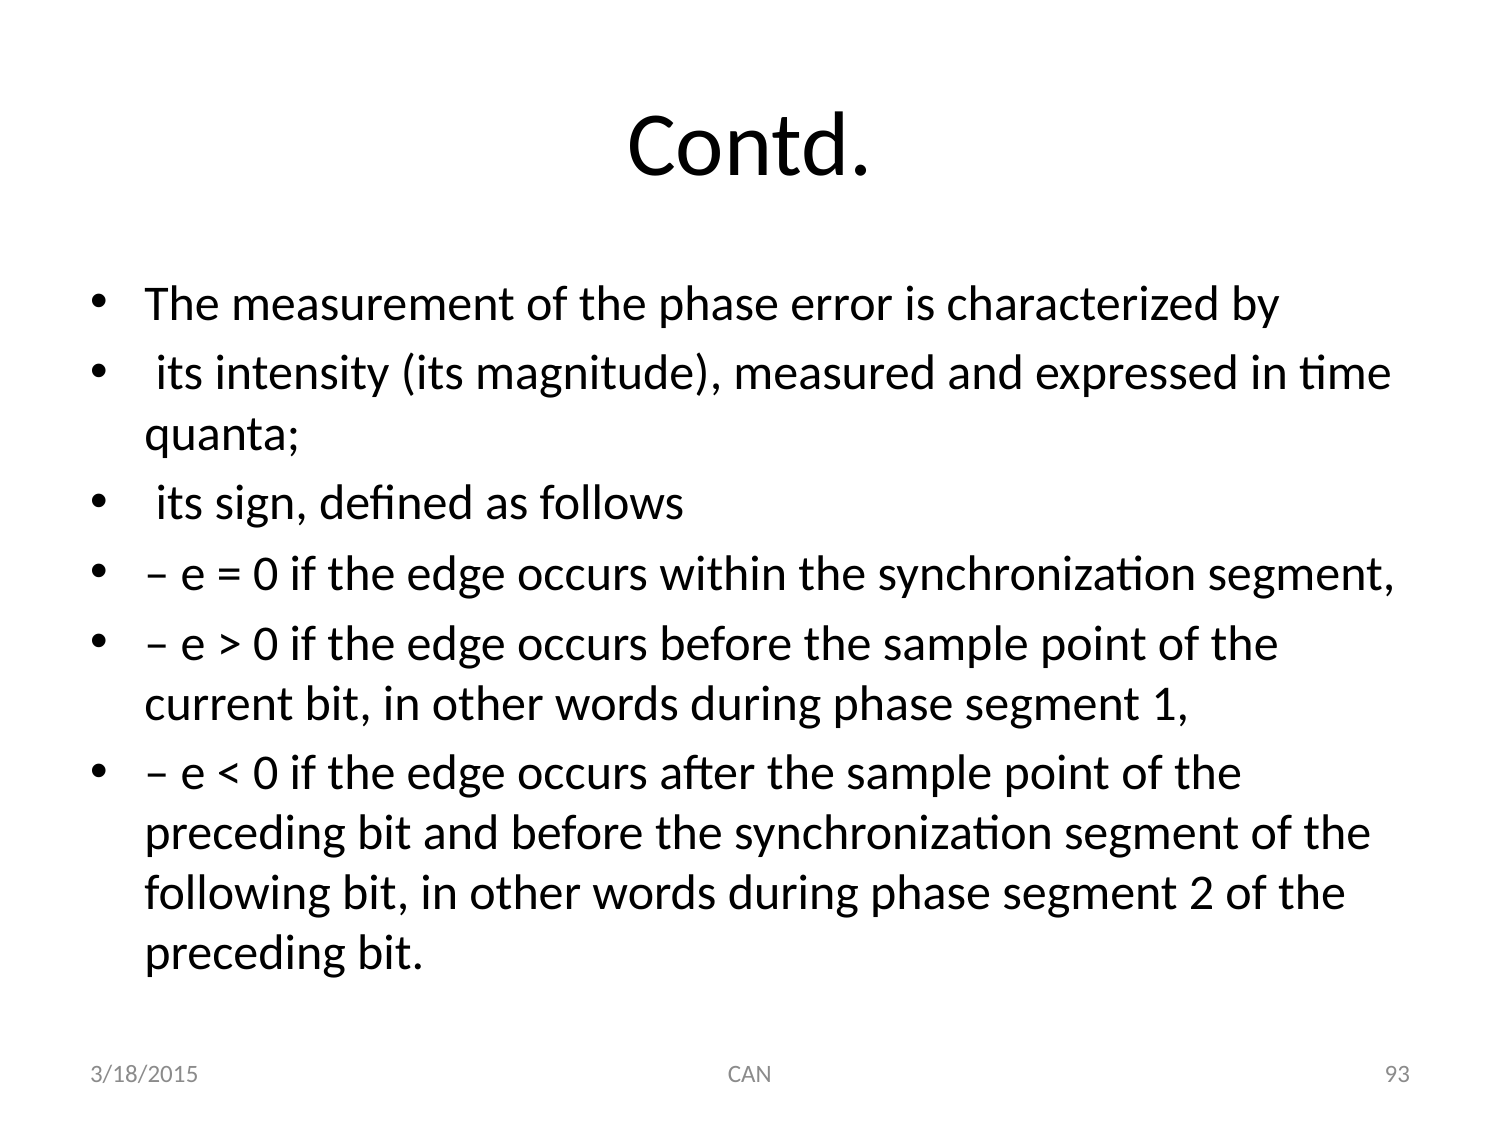

# Contd.
The measurement of the phase error is characterized by
 its intensity (its magnitude), measured and expressed in time quanta;
 its sign, defined as follows
– e = 0 if the edge occurs within the synchronization segment,
– e > 0 if the edge occurs before the sample point of the current bit, in other words during phase segment 1,
– e < 0 if the edge occurs after the sample point of the preceding bit and before the synchronization segment of the following bit, in other words during phase segment 2 of the preceding bit.
3/18/2015
CAN
93